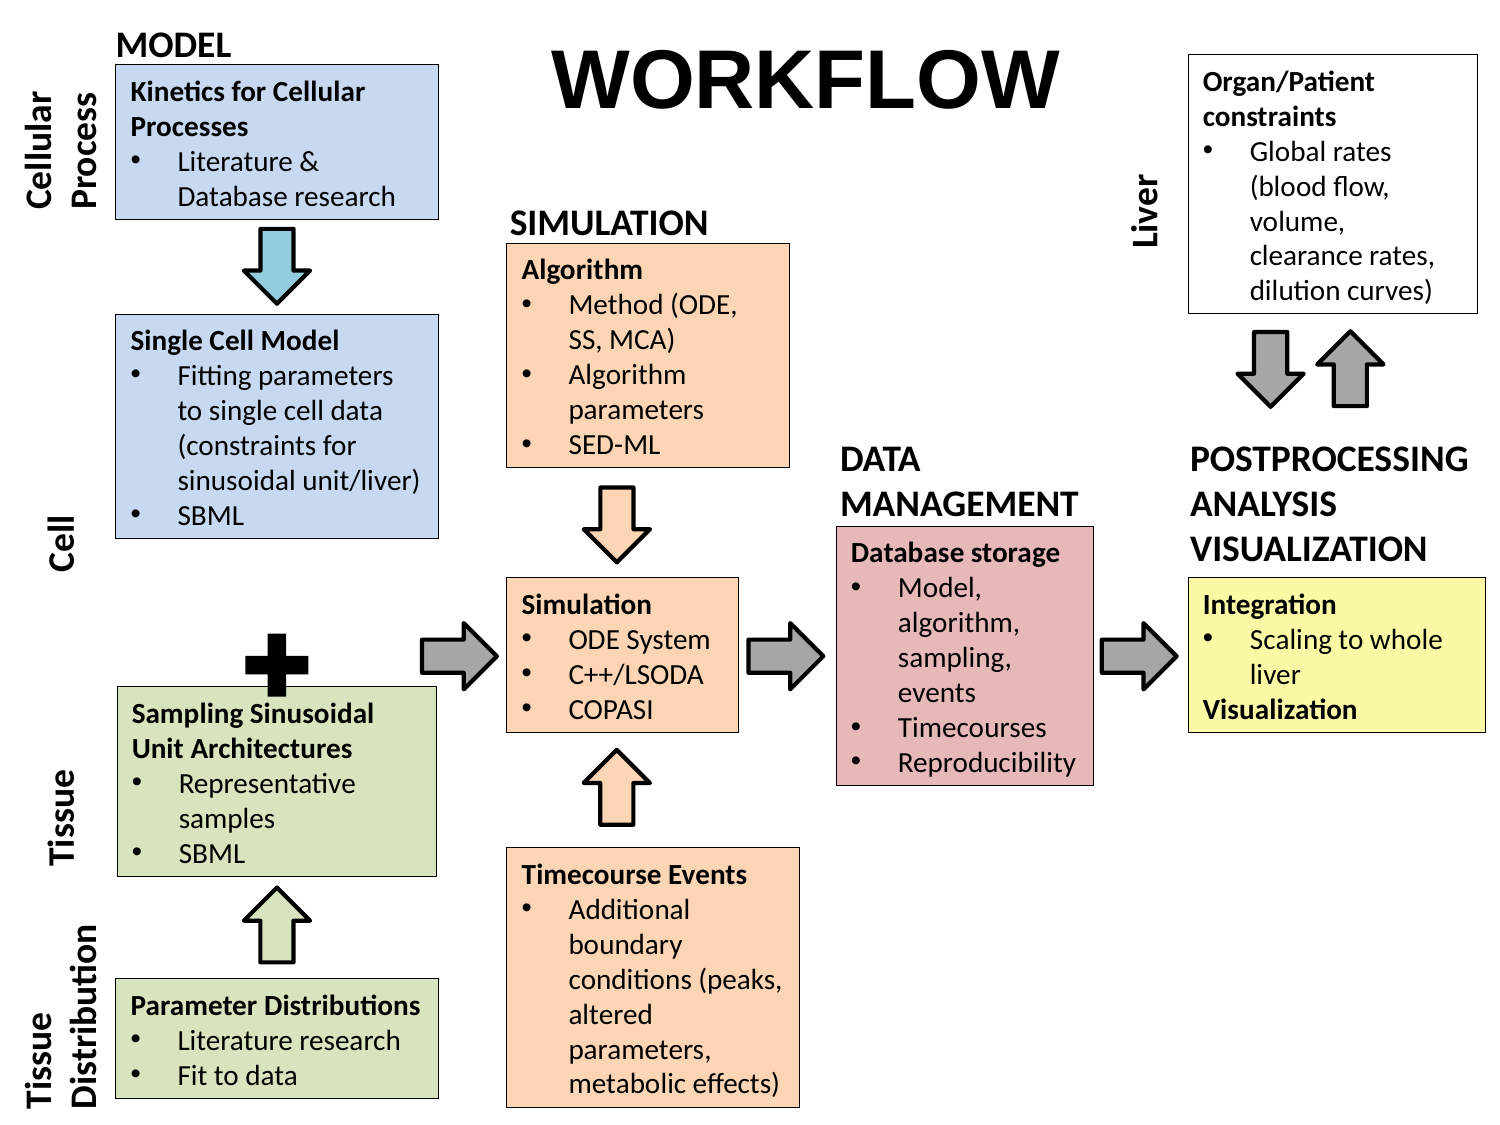

# Workflow
MODEL
Organ/Patient constraints
Global rates
(blood flow, volume, clearance rates, dilution curves)
Kinetics for Cellular Processes
Literature & Database research
Cellular
Process
Liver
SIMULATION

Algorithm
Method (ODE, SS, MCA)
Algorithm parameters
SED-ML
Single Cell Model
Fitting parameters to single cell data (constraints for sinusoidal unit/liver)
SBML

DATA
MANAGEMENT
POSTPROCESSING
ANALYSIS
VISUALIZATION

Cell
Database storage
Model, algorithm, sampling, events
Timecourses
Reproducibility
+
Simulation
ODE System
C++/LSODA
COPASI
Integration
Scaling to whole liver
Visualization

Sampling Sinusoidal Unit Architectures
Representative samples
SBML

Tissue
Timecourse Events
Additional boundary conditions (peaks, altered parameters, metabolic effects)

Tissue
Distribution
Parameter Distributions
Literature research
Fit to data